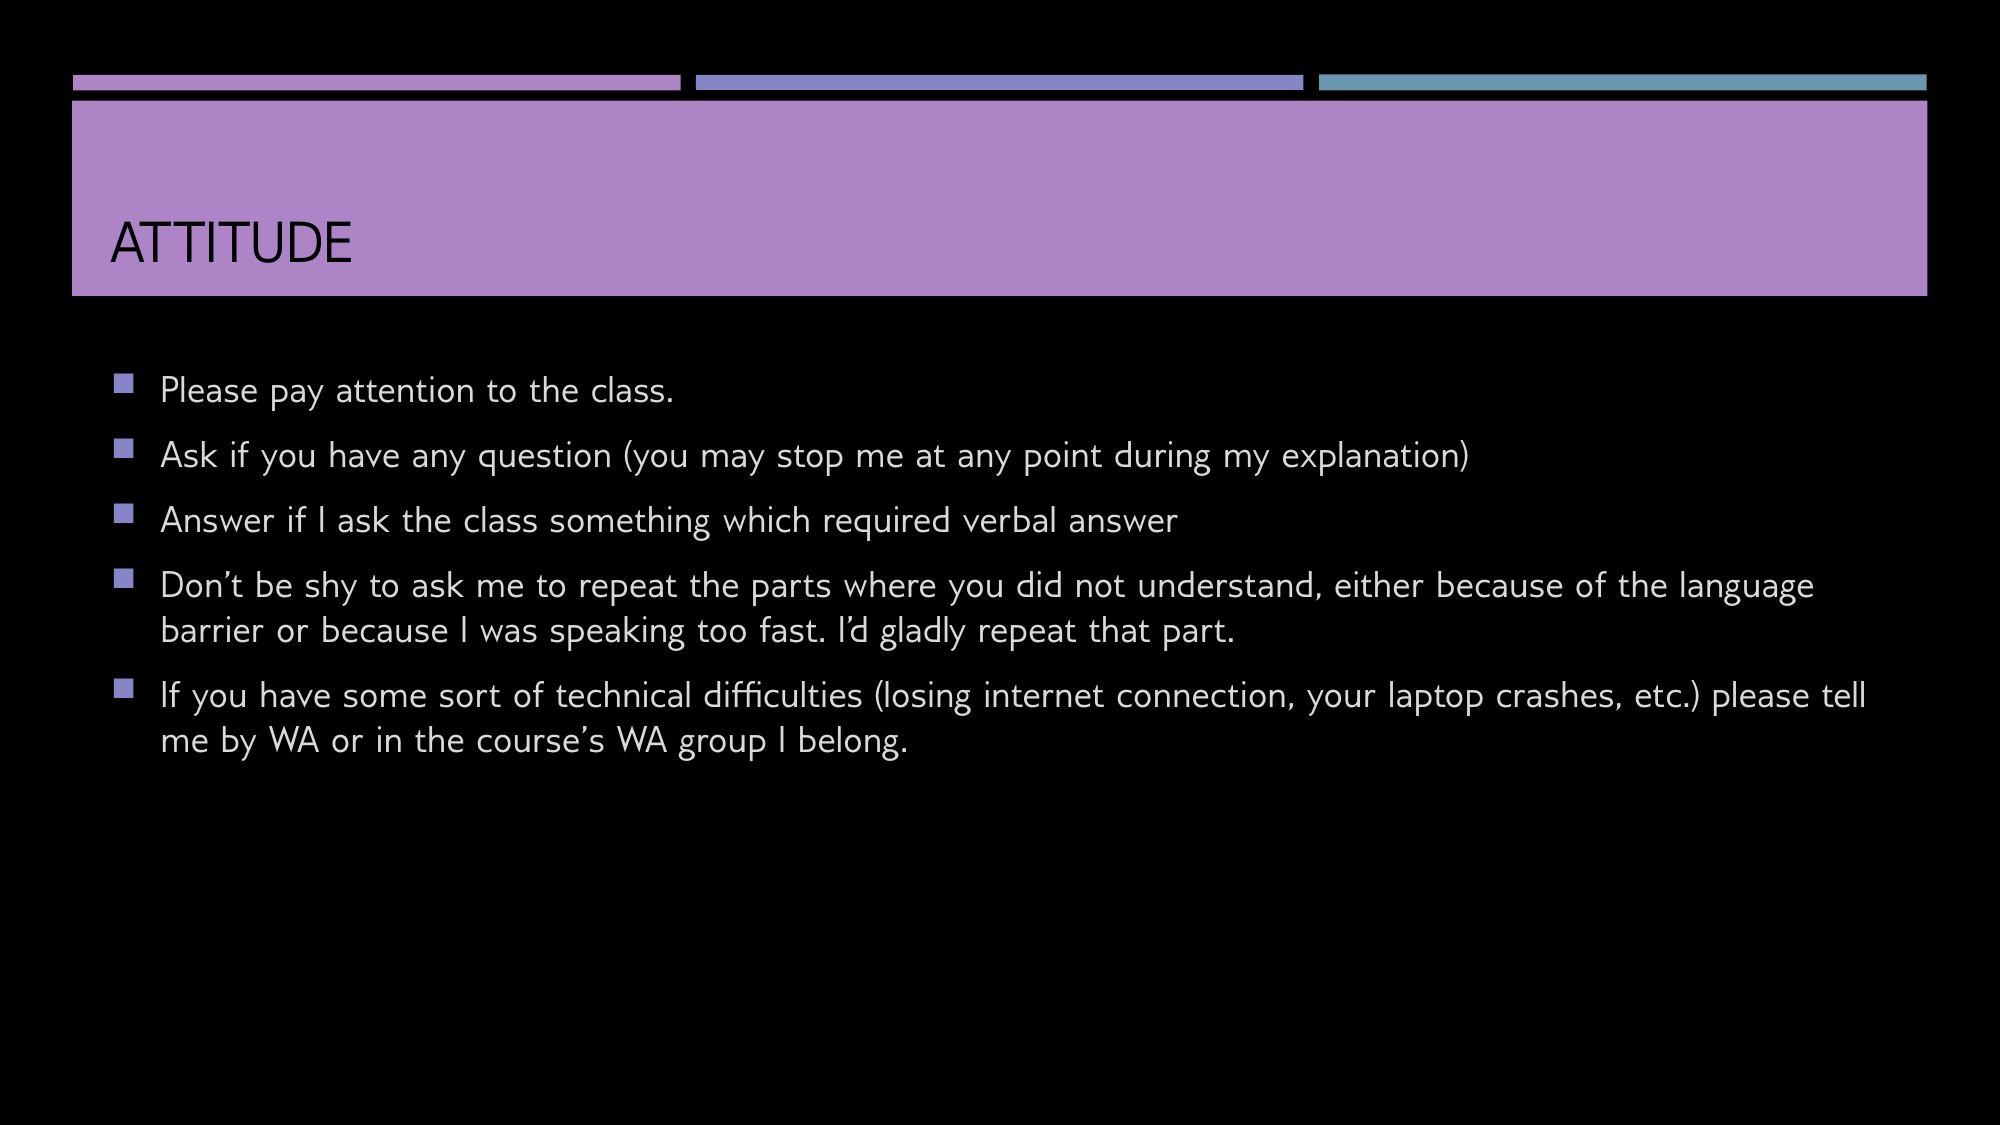

# Attitude
Please pay attention to the class.
Ask if you have any question (you may stop me at any point during my explanation)
Answer if I ask the class something which required verbal answer
Don’t be shy to ask me to repeat the parts where you did not understand, either because of the language barrier or because I was speaking too fast. I’d gladly repeat that part.
If you have some sort of technical difficulties (losing internet connection, your laptop crashes, etc.) please tell me by WA or in the course’s WA group I belong.